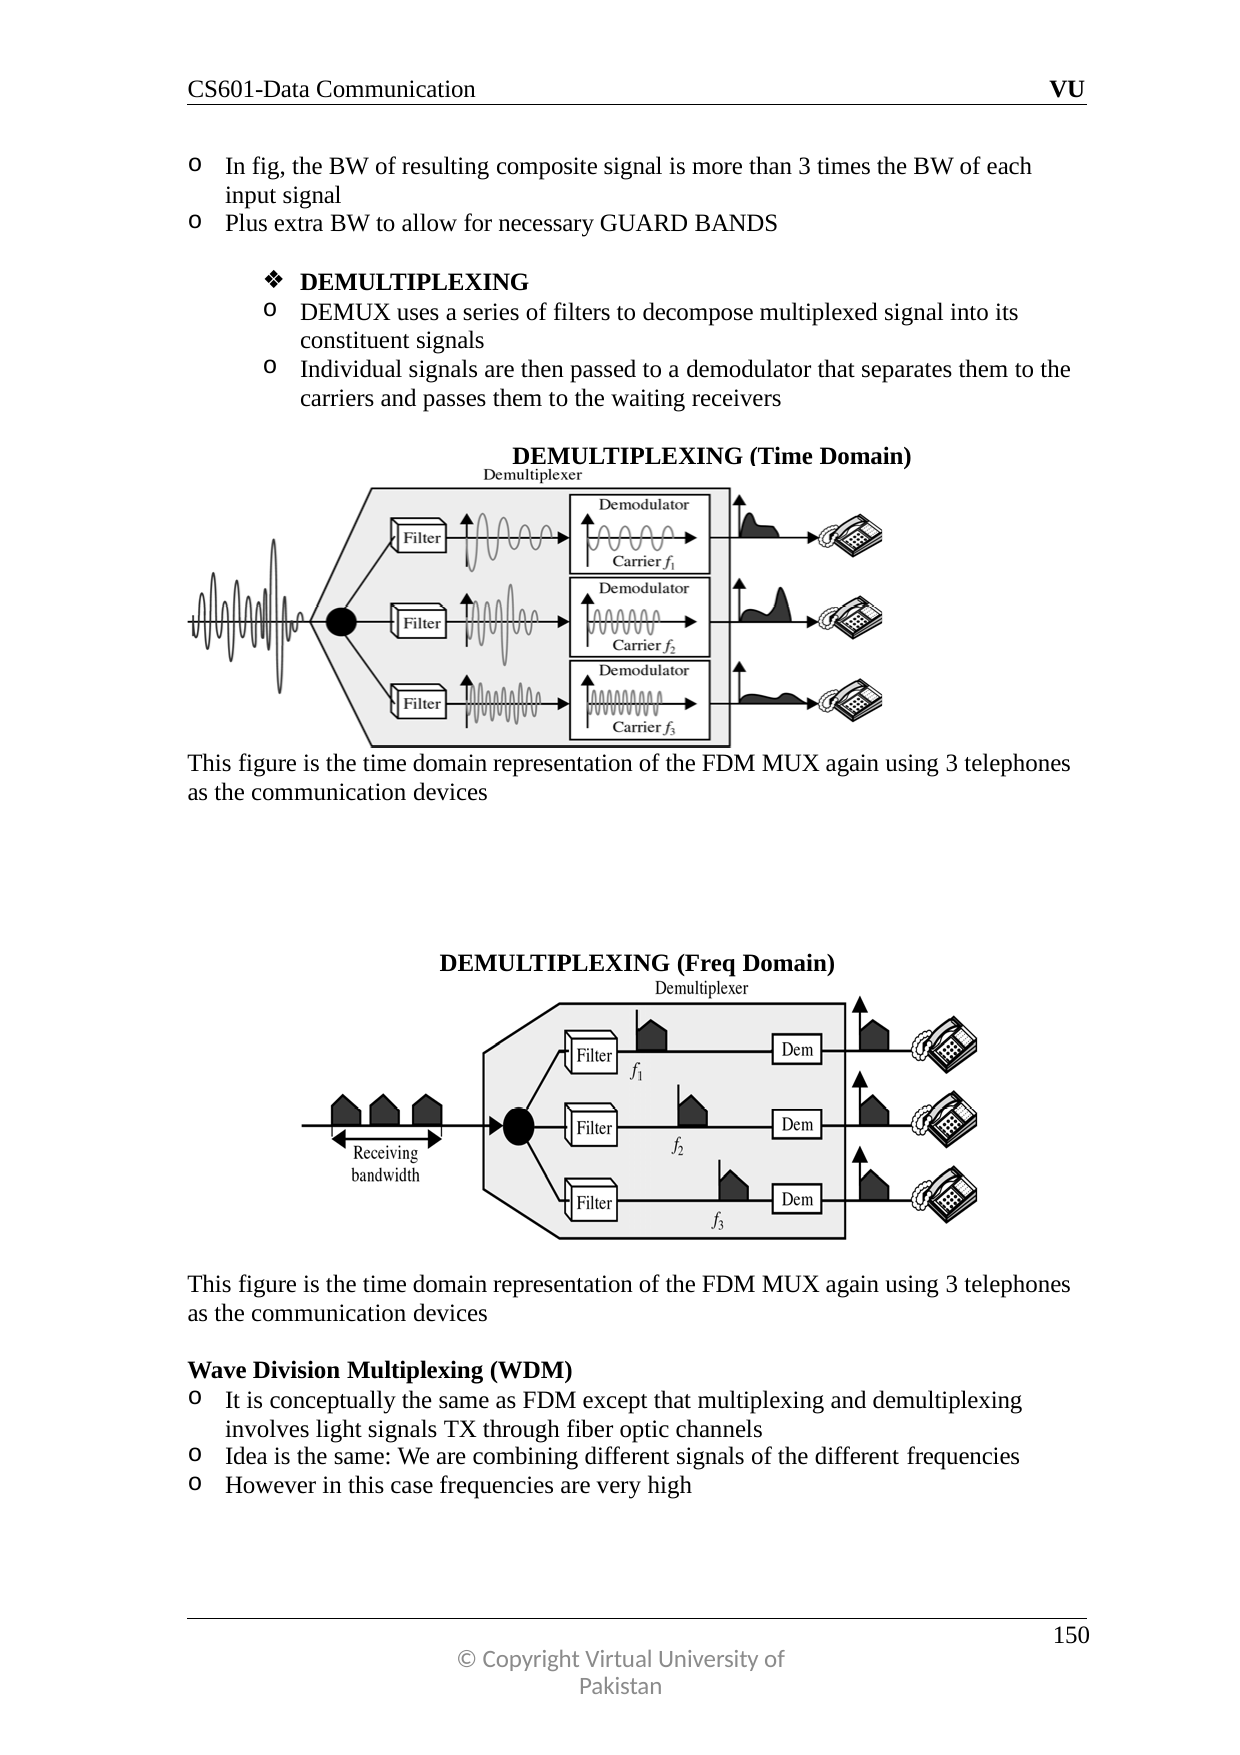

CS601-Data Communication	VU

In fig, the BW of resulting composite signal is more than 3 times the BW of each  input signal
Plus extra BW to allow for necessary GUARD BANDS

DEMULTIPLEXING
DEMUX uses a series of filters to decompose multiplexed signal into its  constituent signals
Individual signals are then passed to a demodulator that separates them to the  carriers and passes them to the waiting receivers

DEMULTIPLEXING (Time Domain)

This figure is the time domain representation of the FDM MUX again using 3 telephones  as the communication devices
DEMULTIPLEXING (Freq Domain)

This figure is the time domain representation of the FDM MUX again using 3 telephones  as the communication devices

Wave Division Multiplexing (WDM)
It is conceptually the same as FDM except that multiplexing and demultiplexing  involves light signals TX through fiber optic channels
Idea is the same: We are combining different signals of the different frequencies
However in this case frequencies are very high

150
© Copyright Virtual University of Pakistan